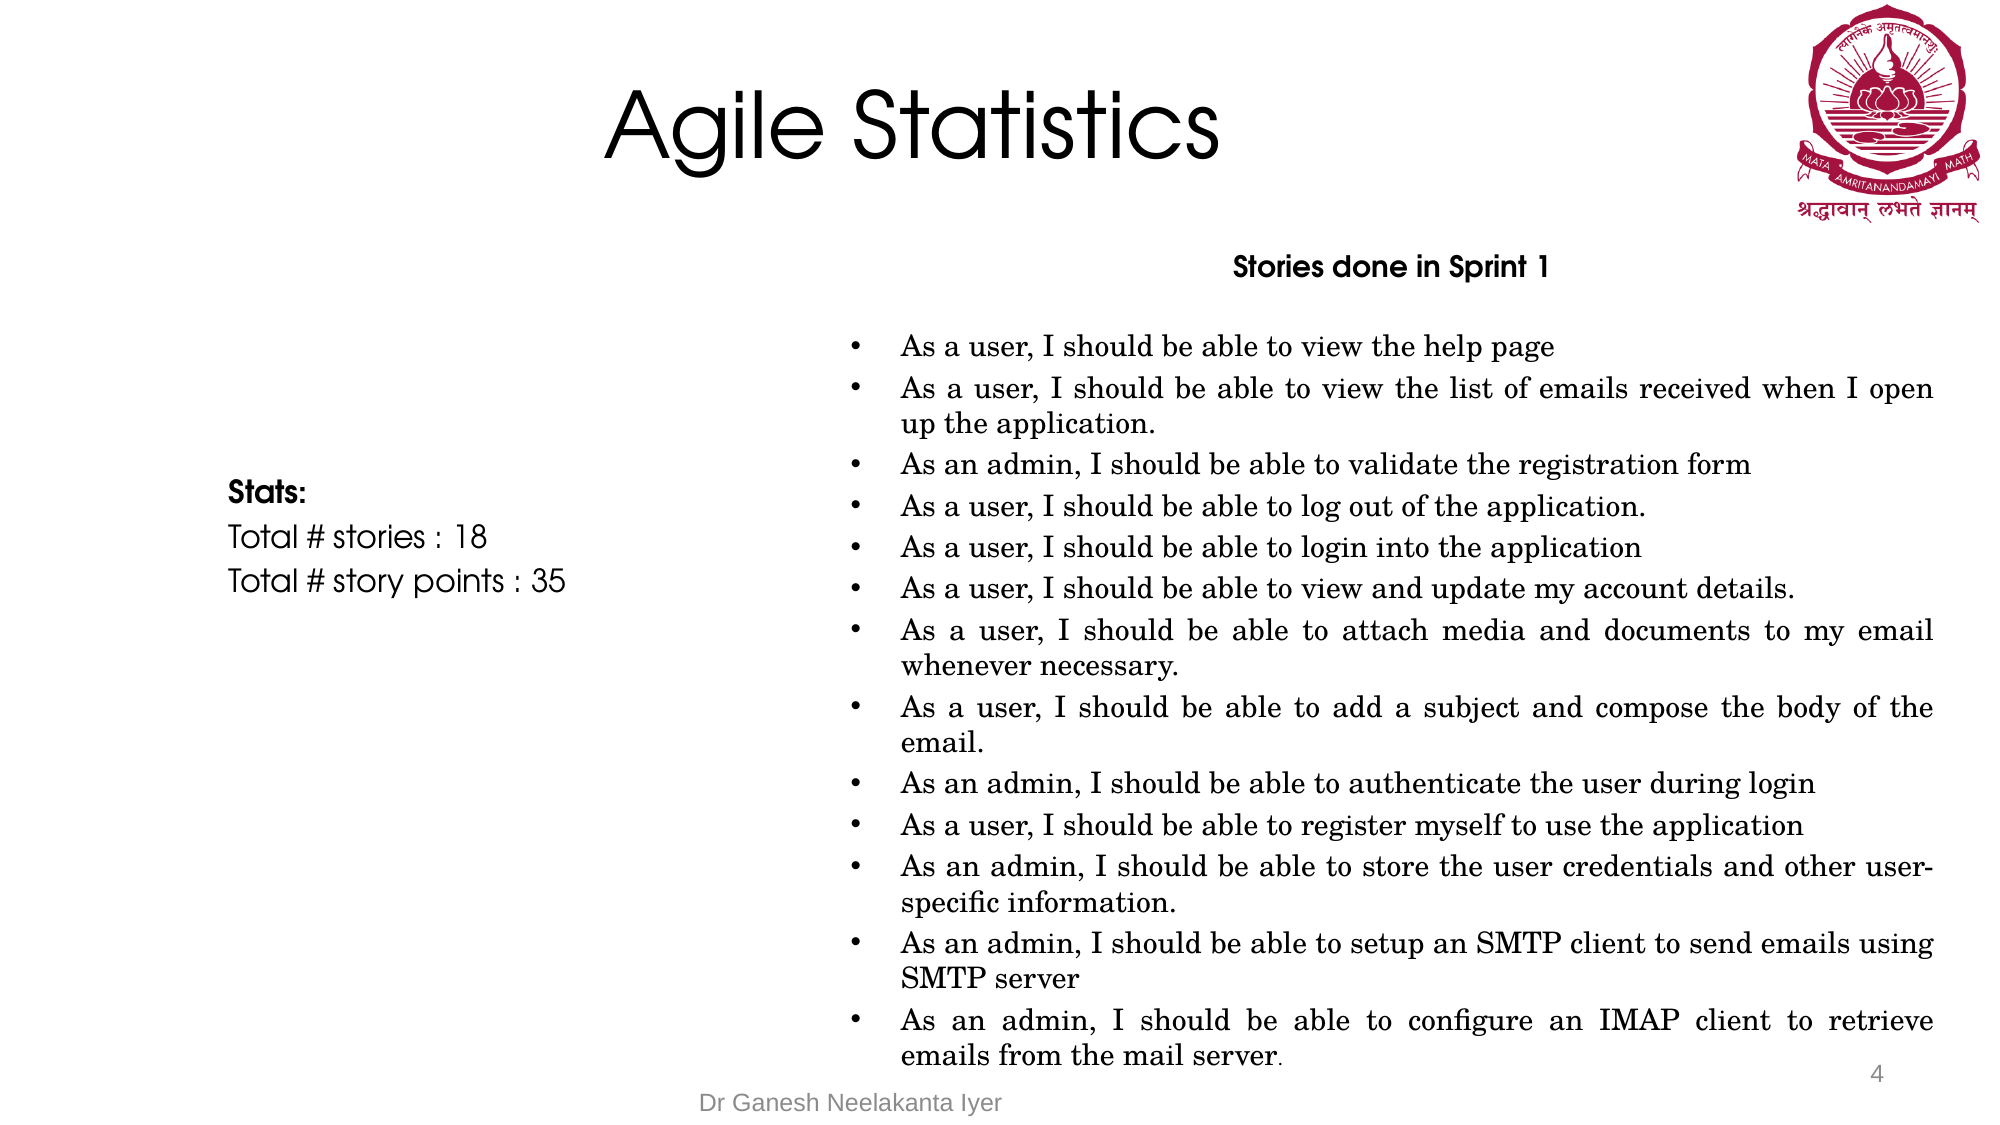

# Agile Statistics

Stories done in Sprint 1

As a user, I should be able to view the help page
As a user, I should be able to view the list of emails received when I open up the application.
As an admin, I should be able to validate the registration form
As a user, I should be able to log out of the application.
As a user, I should be able to login into the application
As a user, I should be able to view and update my account details.
As a user, I should be able to attach media and documents to my email whenever necessary.
As a user, I should be able to add a subject and compose the body of the email.
As an admin, I should be able to authenticate the user during login
As a user, I should be able to register myself to use the application
As an admin, I should be able to store the user credentials and other user-specific information.
As an admin, I should be able to setup an SMTP client to send emails using SMTP server
As an admin, I should be able to configure an IMAP client to retrieve emails from the mail server.

Stats:
Total # stories : 18
Total # story points : 35
4
Dr Ganesh Neelakanta Iyer